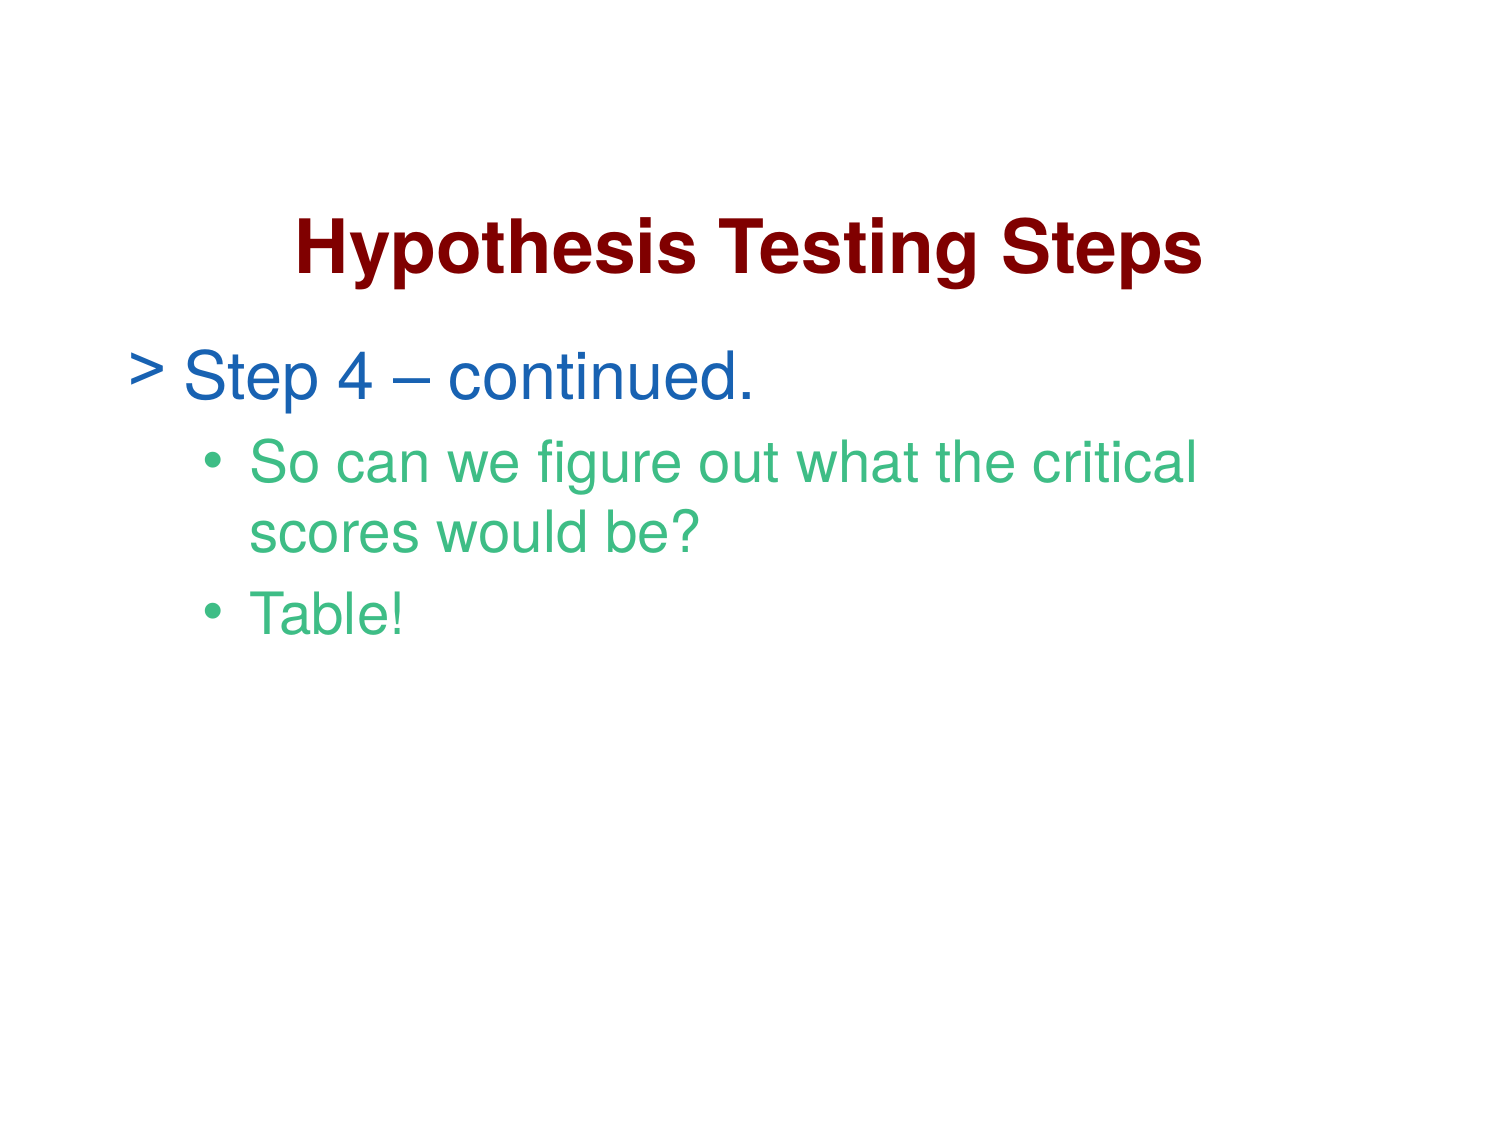

# Hypothesis Testing Steps
Step 4 – continued.
So can we figure out what the critical scores would be?
Table!